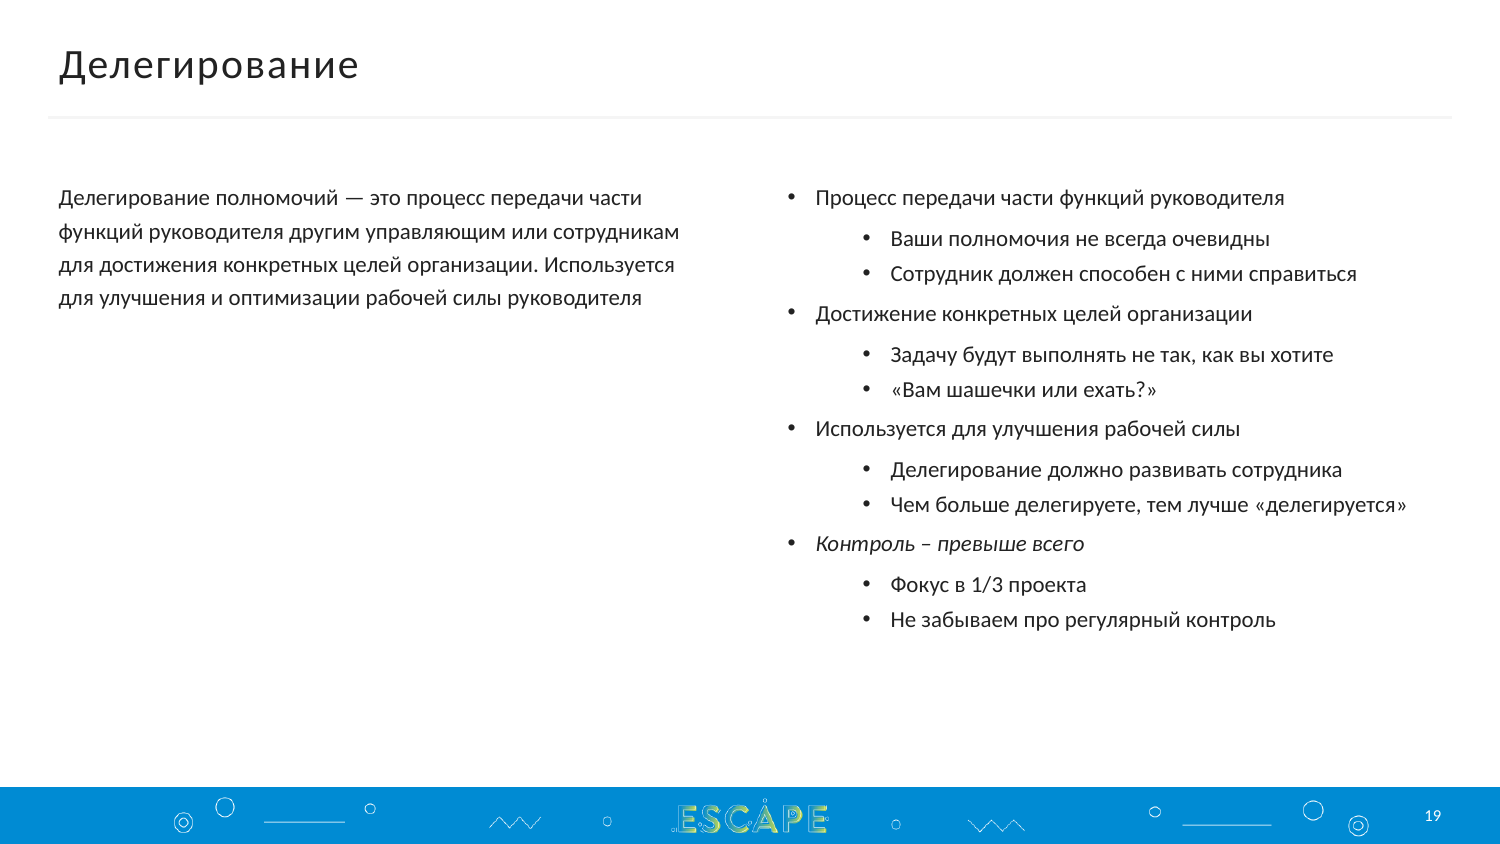

# Делегирование
Делегирование полномочий — это процесс передачи части функций руководителя другим управляющим или сотрудникам для достижения конкретных целей организации. Используется для улучшения и оптимизации рабочей силы руководителя
Процесс передачи части функций руководителя
Ваши полномочия не всегда очевидны
Сотрудник должен способен с ними справиться
Достижение конкретных целей организации
Задачу будут выполнять не так, как вы хотите
«Вам шашечки или ехать?»
Используется для улучшения рабочей силы
Делегирование должно развивать сотрудника
Чем больше делегируете, тем лучше «делегируется»
Контроль – превыше всего
Фокус в 1/3 проекта
Не забываем про регулярный контроль

19